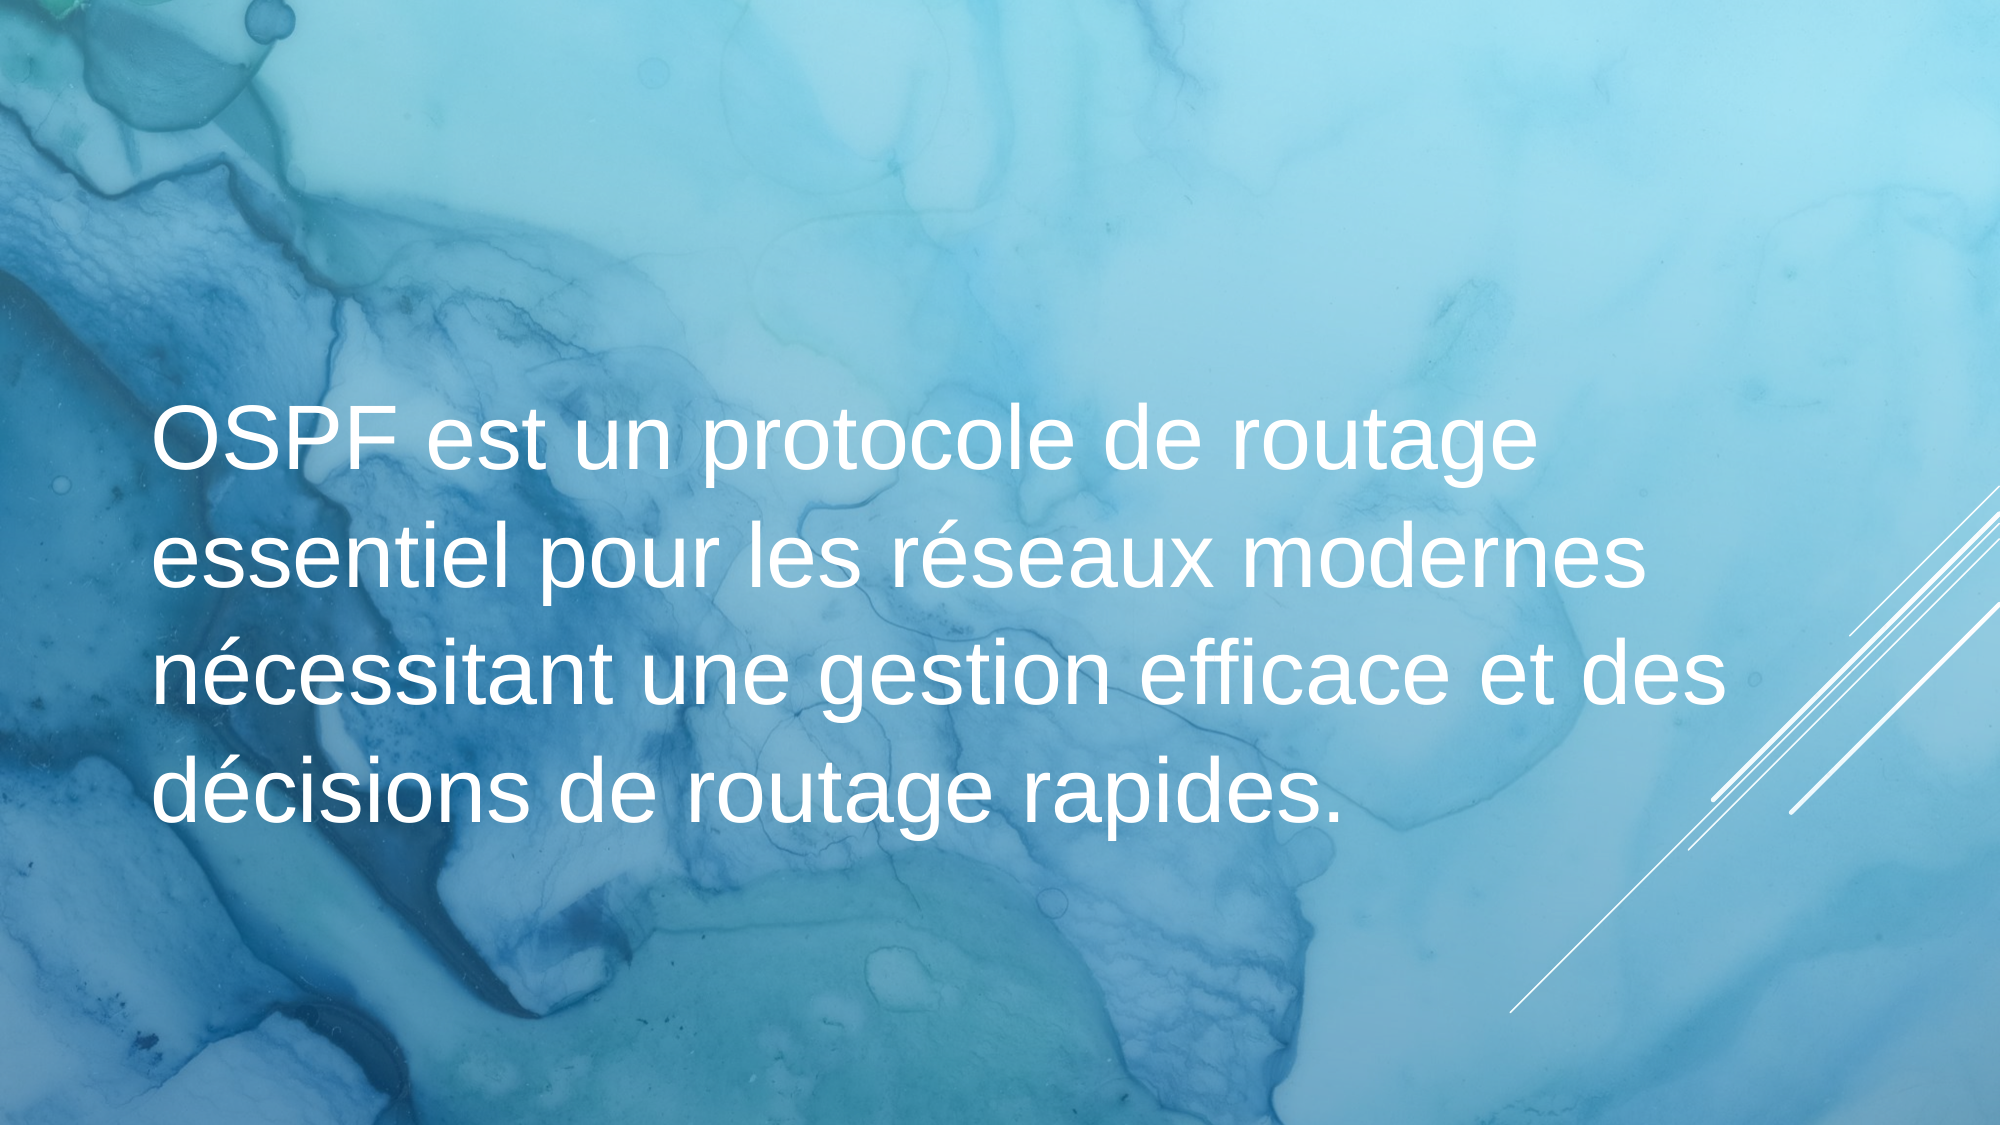

OSPF est un protocole de routage essentiel pour les réseaux modernes nécessitant une gestion efficace et des décisions de routage rapides.